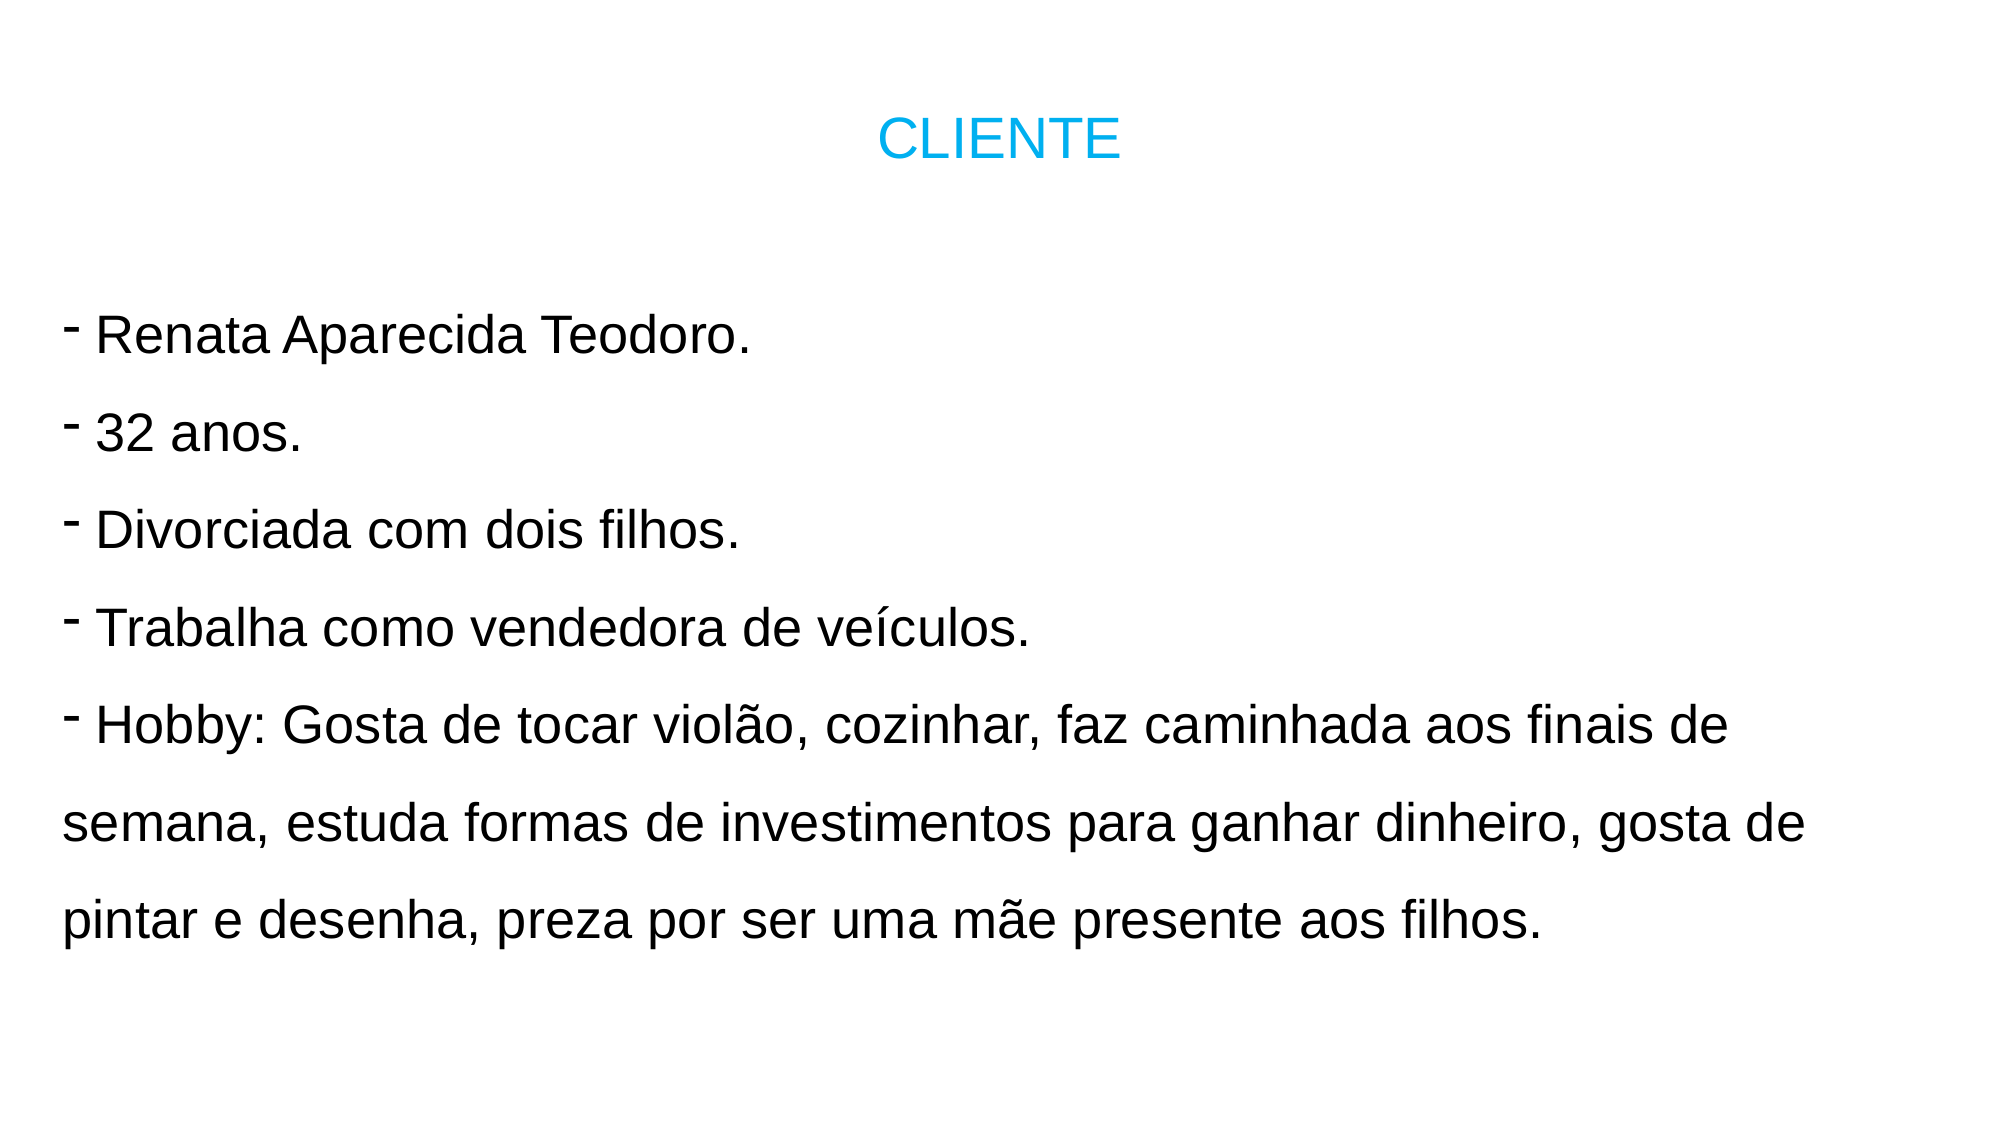

CLIENTE

 Renata Aparecida Teodoro.
 32 anos.
 Divorciada com dois filhos.
 Trabalha como vendedora de veículos.
 Hobby: Gosta de tocar violão, cozinhar, faz caminhada aos finais de semana, estuda formas de investimentos para ganhar dinheiro, gosta de pintar e desenha, preza por ser uma mãe presente aos filhos.